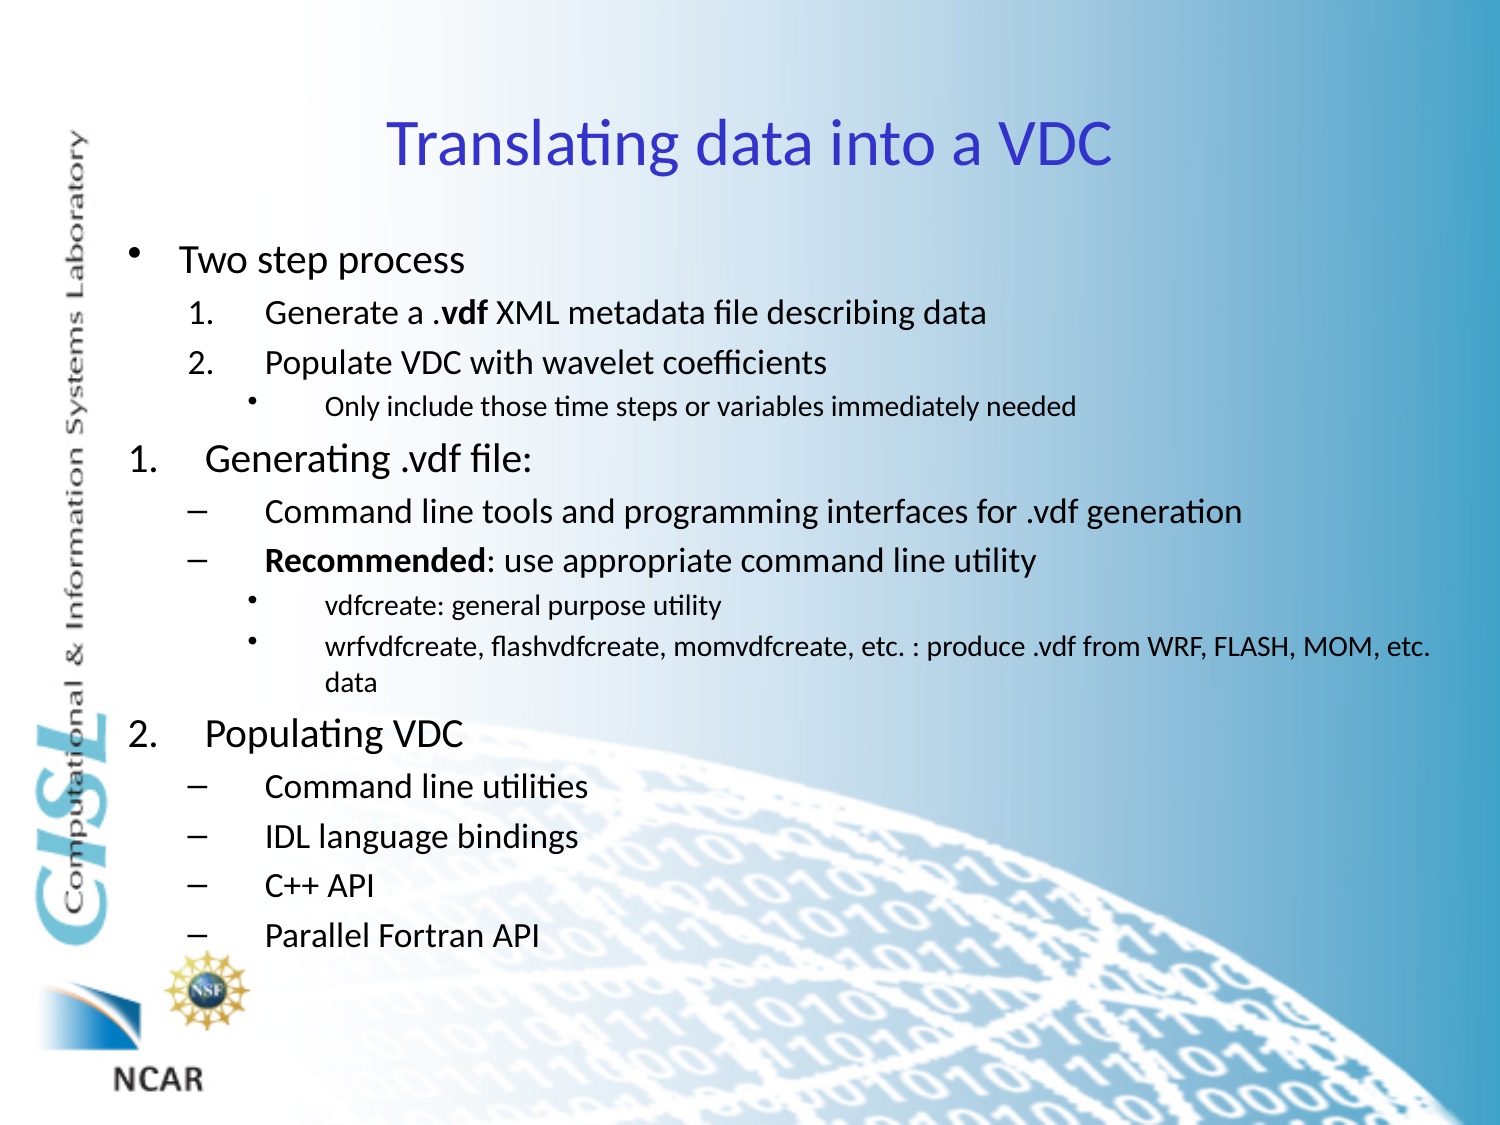

# Translating data into a VDC
Two step process
Generate a .vdf XML metadata file describing data
Populate VDC with wavelet coefficients
Only include those time steps or variables immediately needed
Generating .vdf file:
Command line tools and programming interfaces for .vdf generation
Recommended: use appropriate command line utility
vdfcreate: general purpose utility
wrfvdfcreate, flashvdfcreate, momvdfcreate, etc. : produce .vdf from WRF, FLASH, MOM, etc. data
Populating VDC
Command line utilities
IDL language bindings
C++ API
Parallel Fortran API